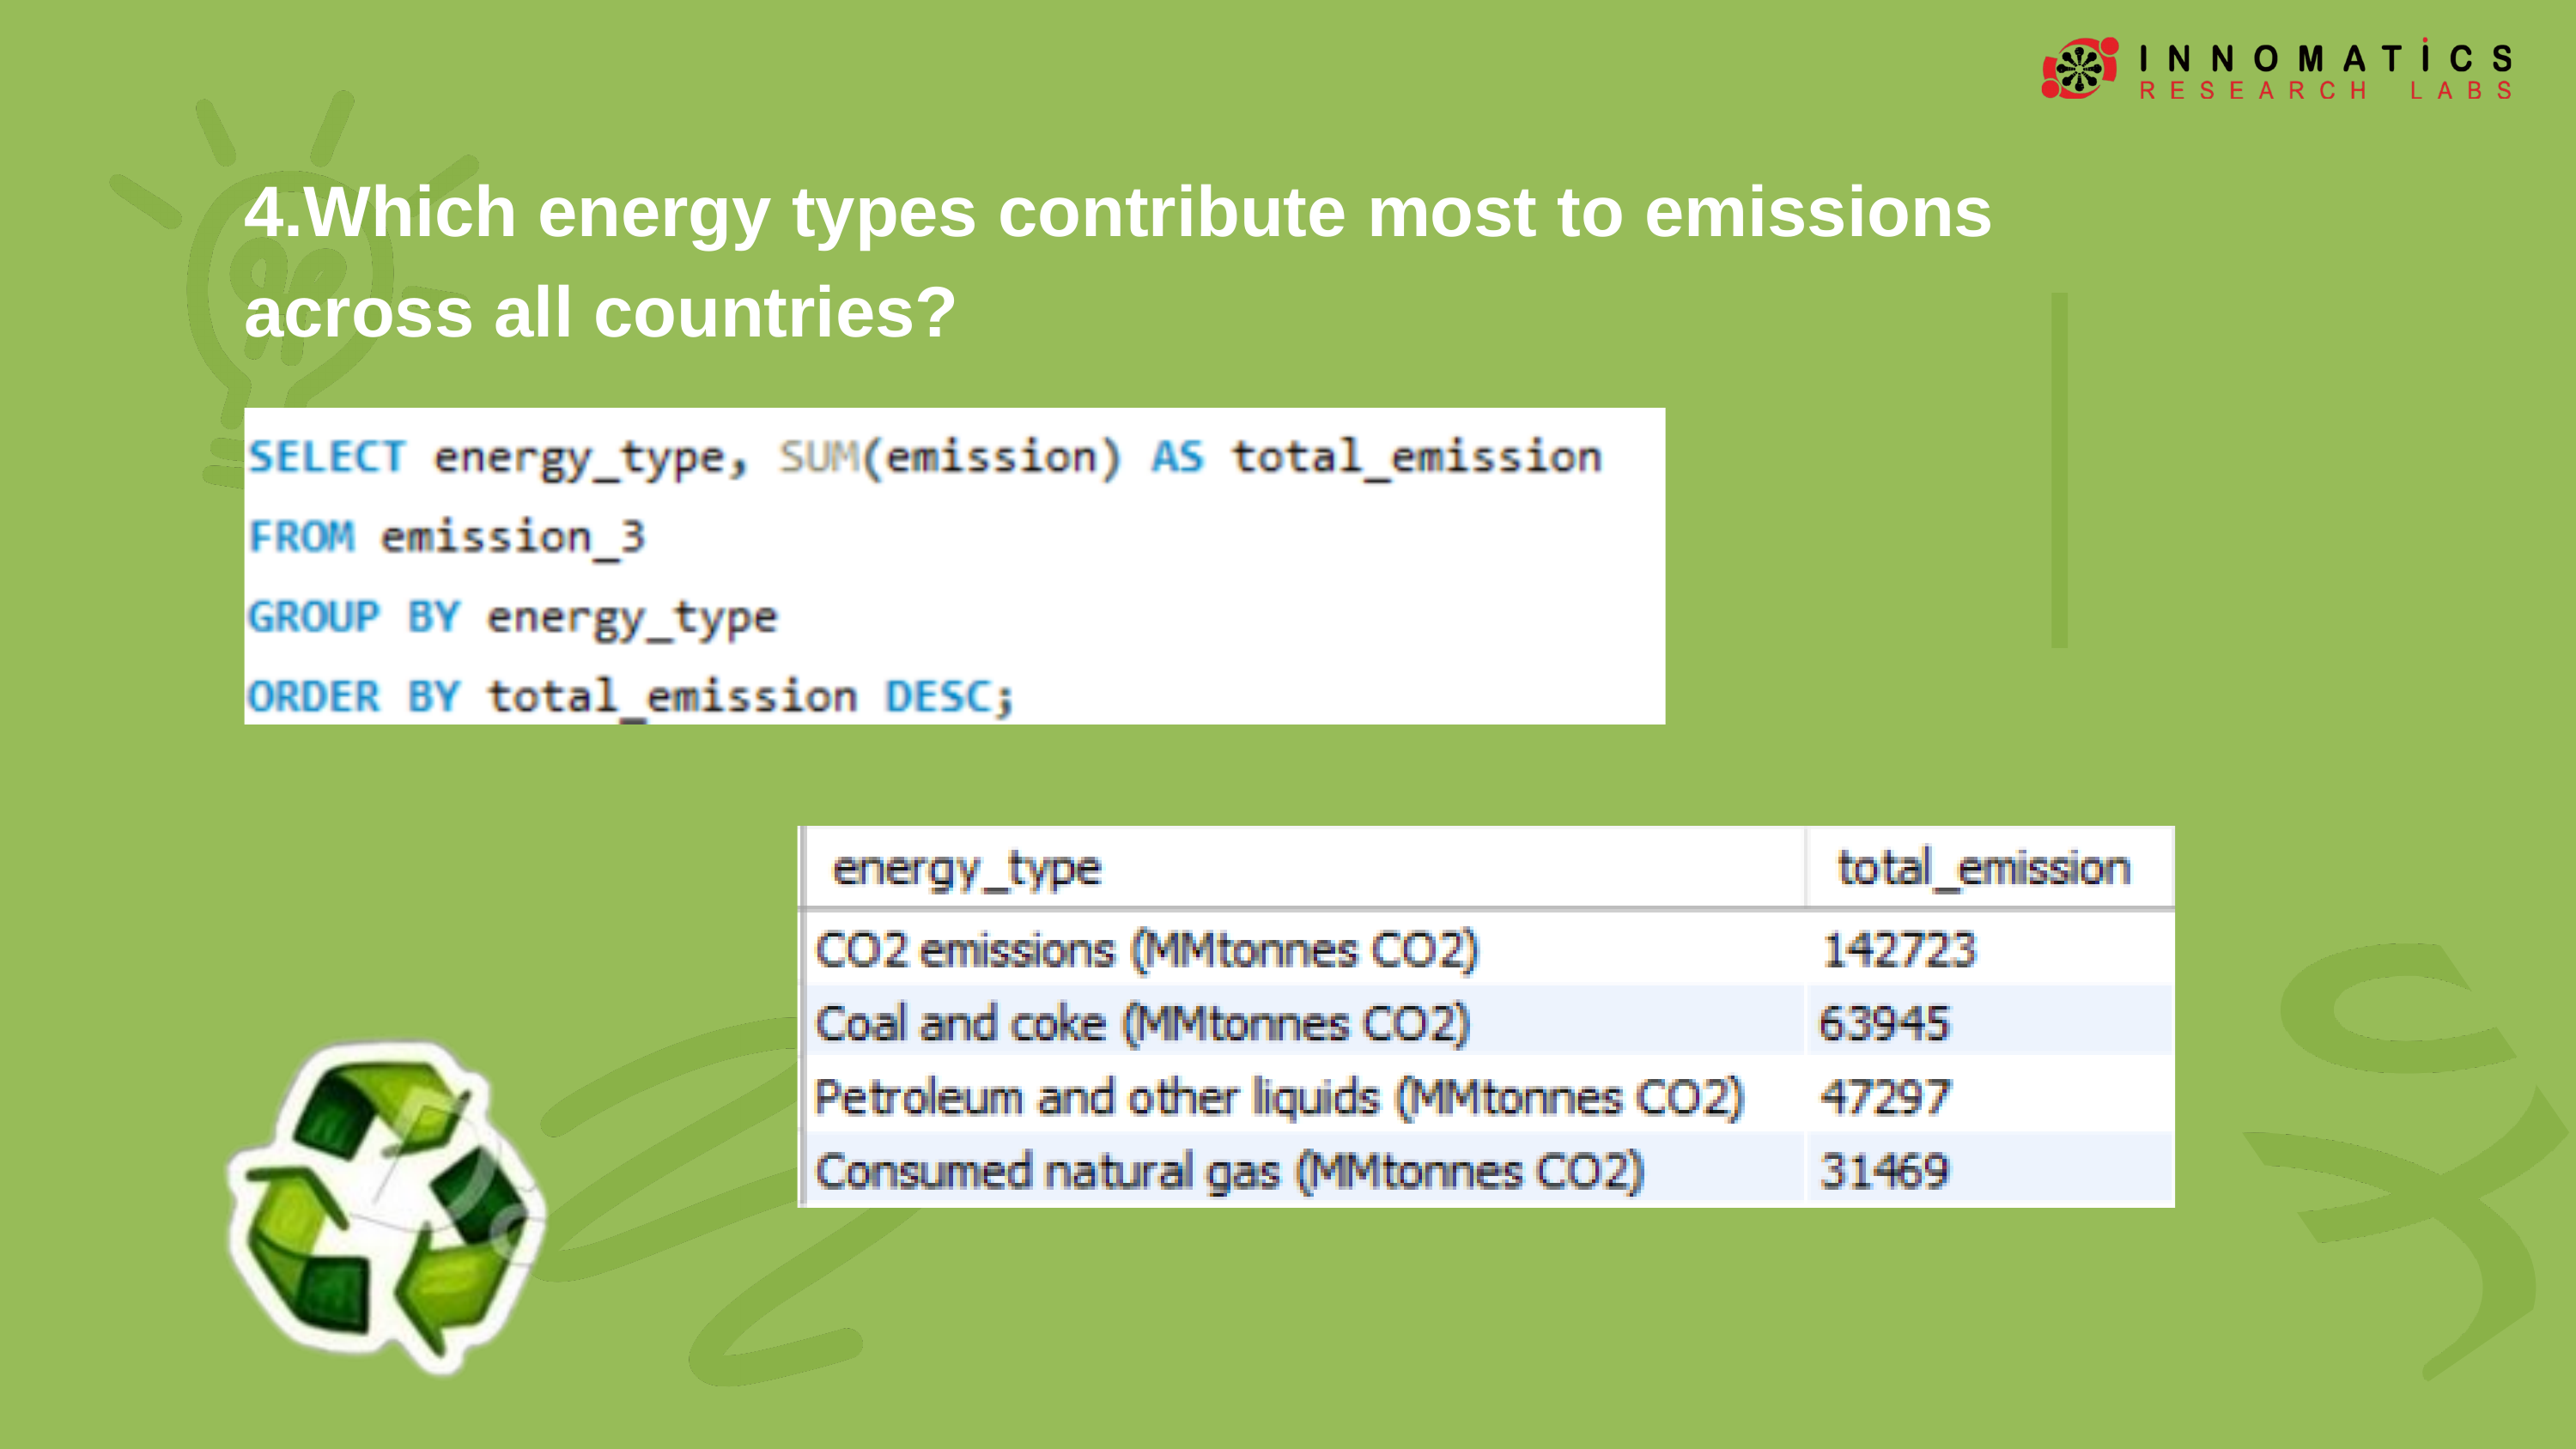

4.Which energy types contribute most to emissions across all countries?